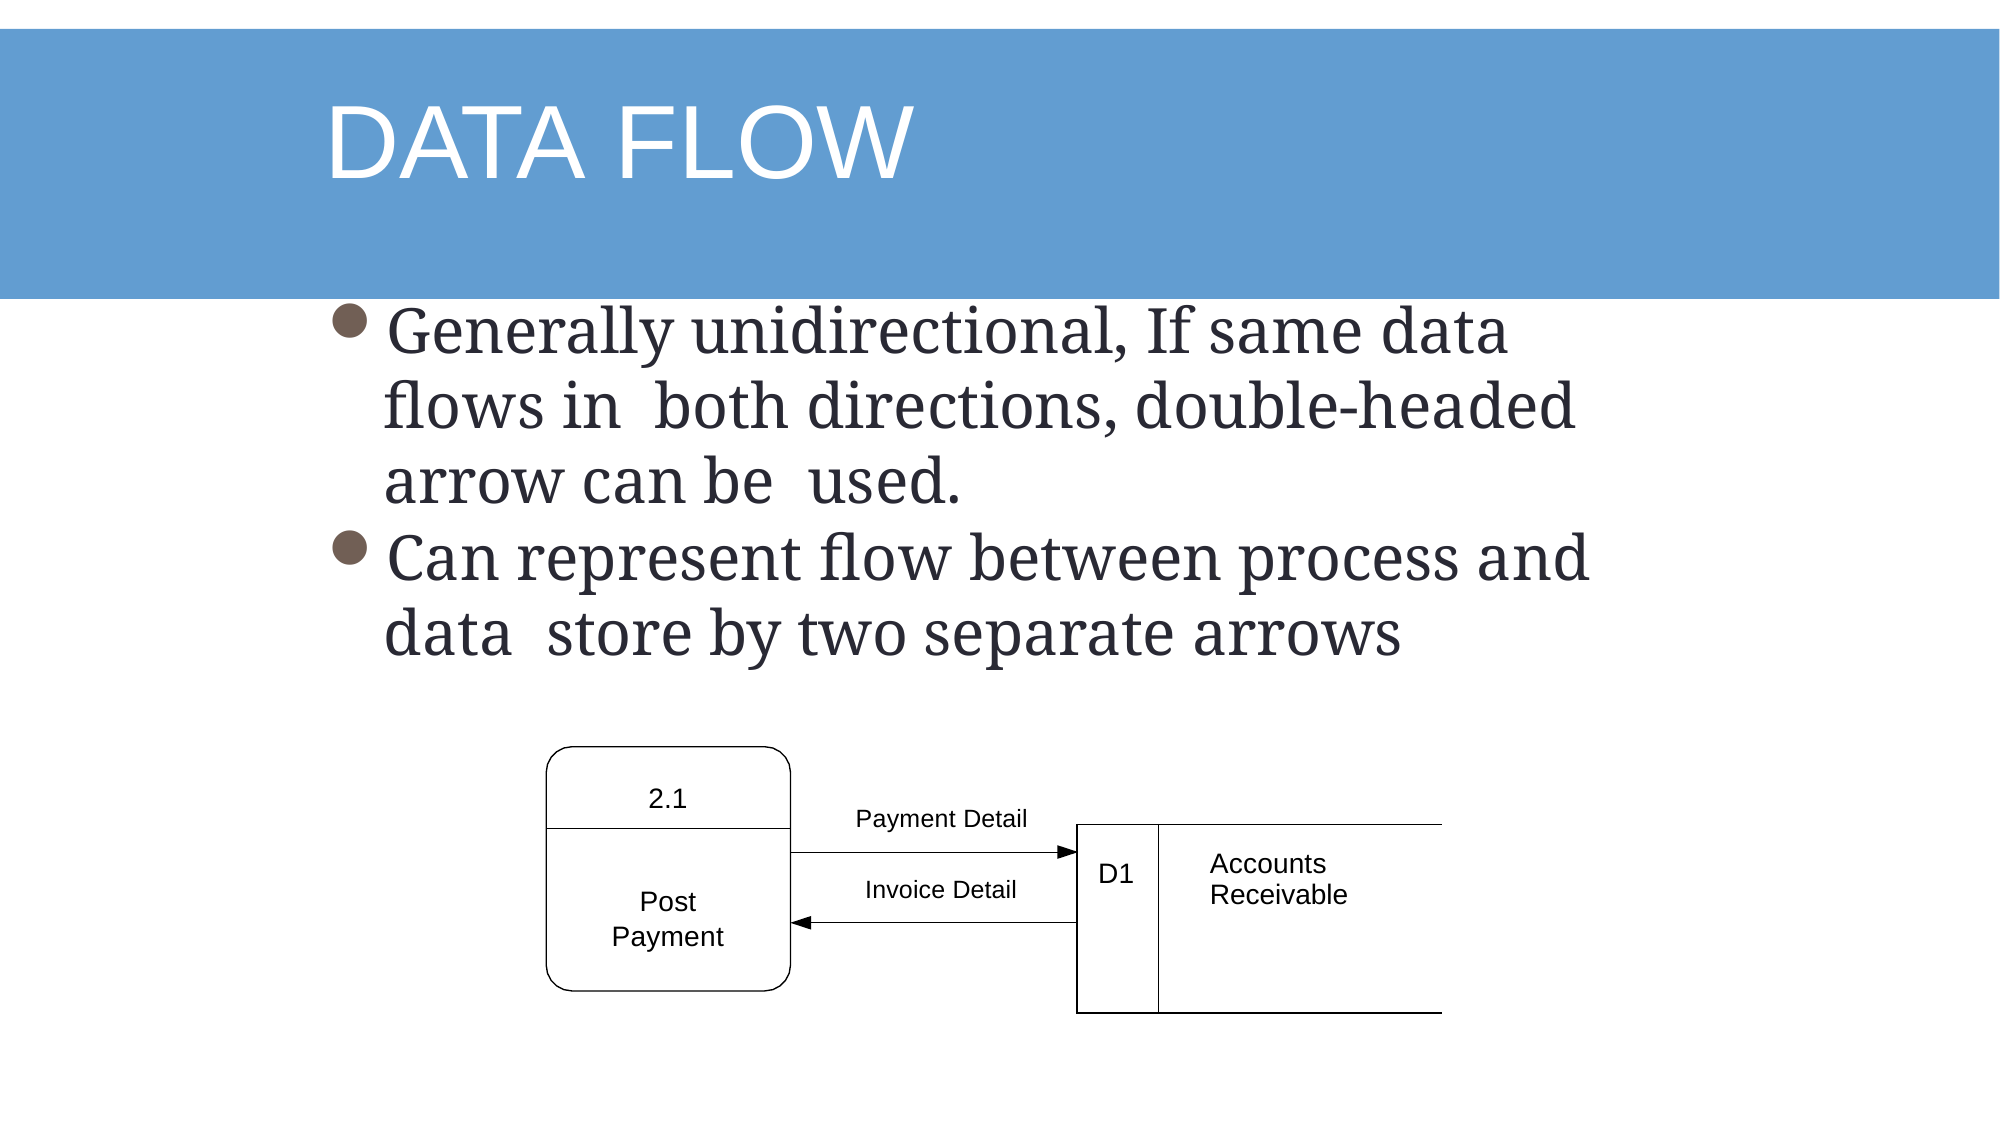

# Data Flow
Generally unidirectional, If same data flows in  both directions, double-headed arrow can be  used.
Can represent flow between process and data  store by two separate arrows

2.1
Payment Detail
|  | D1 | Accounts Receivable |
| --- | --- | --- |
|  |  |  |

Invoice Detail
Post  Payment